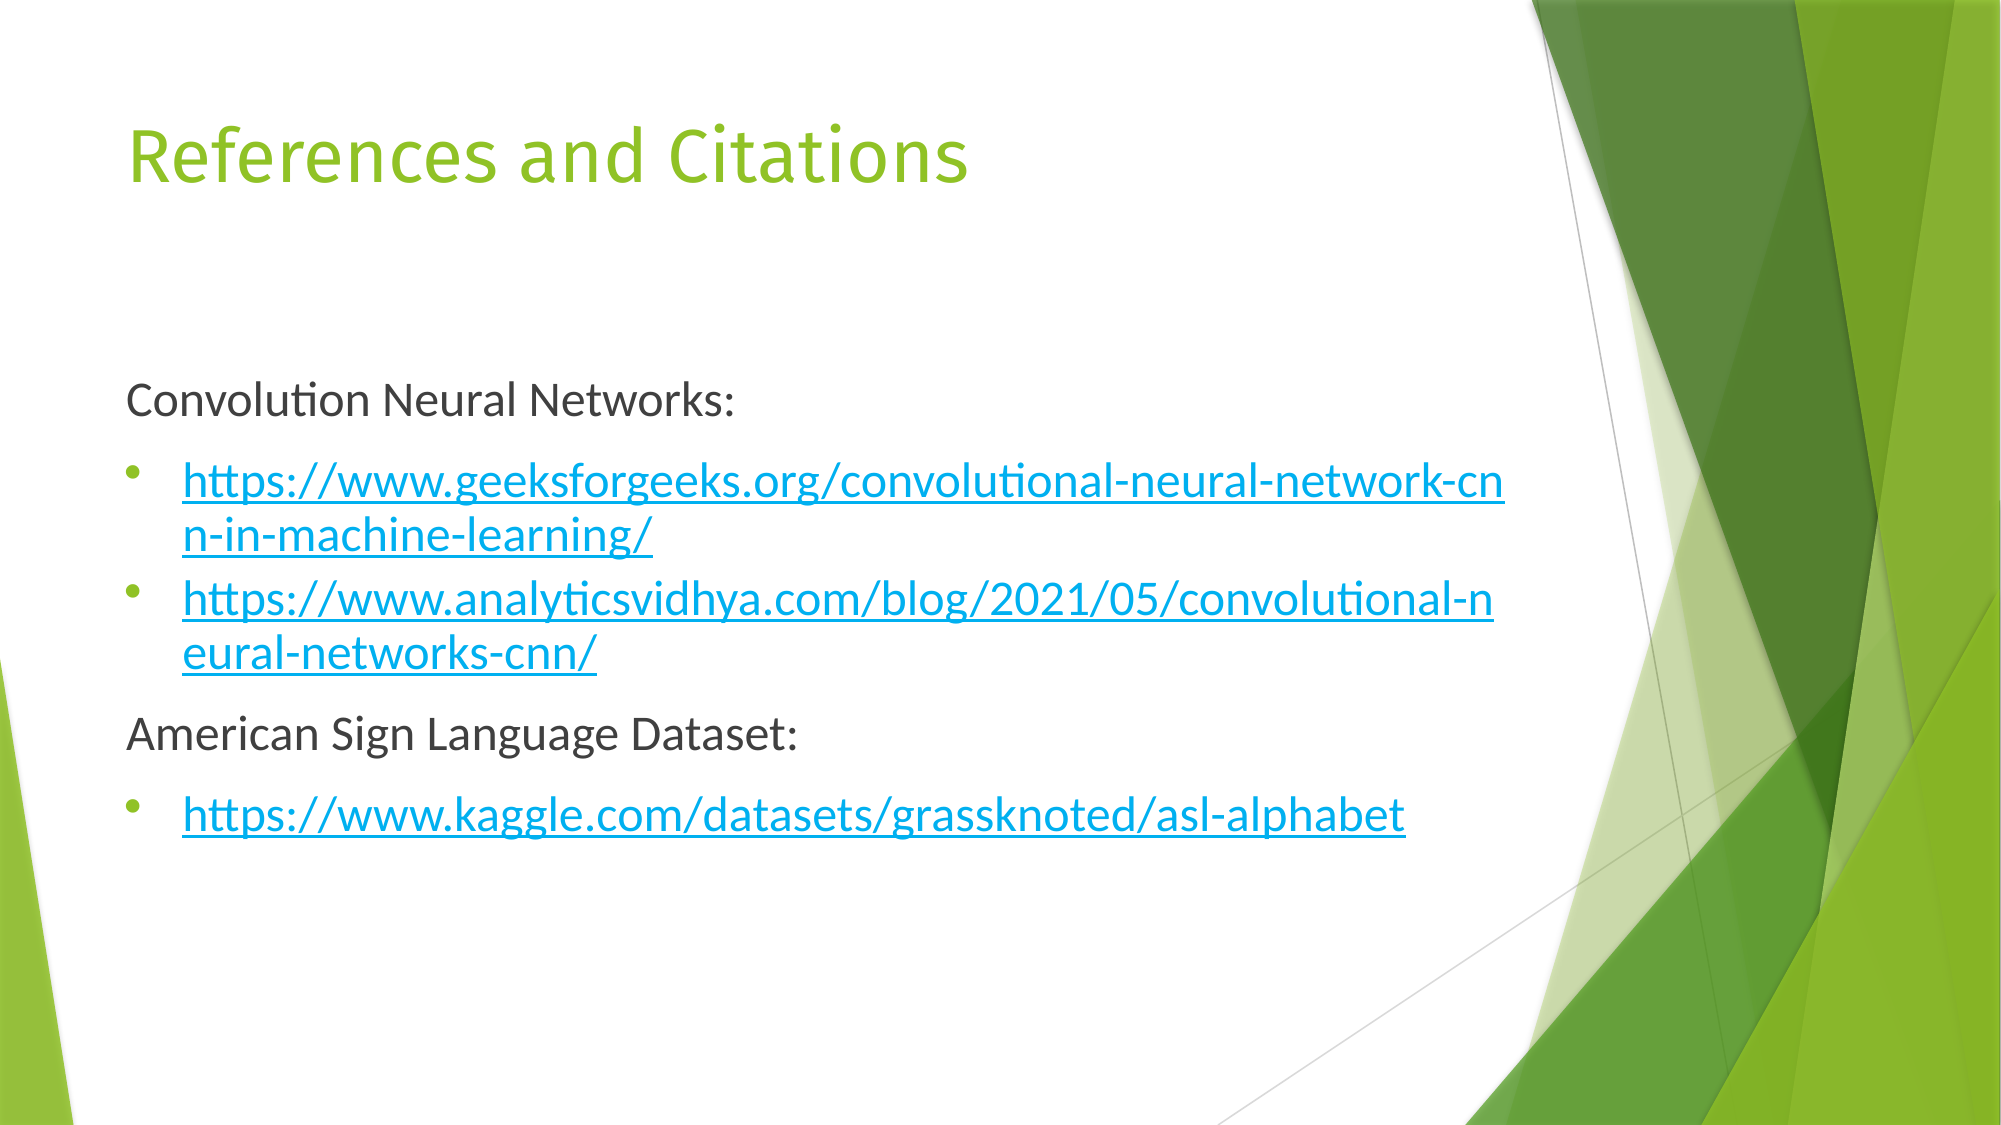

# References and Citations
Convolution Neural Networks:
https://www.geeksforgeeks.org/convolutional-neural-network-cnn-in-machine-learning/
https://www.analyticsvidhya.com/blog/2021/05/convolutional-neural-networks-cnn/
American Sign Language Dataset:
https://www.kaggle.com/datasets/grassknoted/asl-alphabet